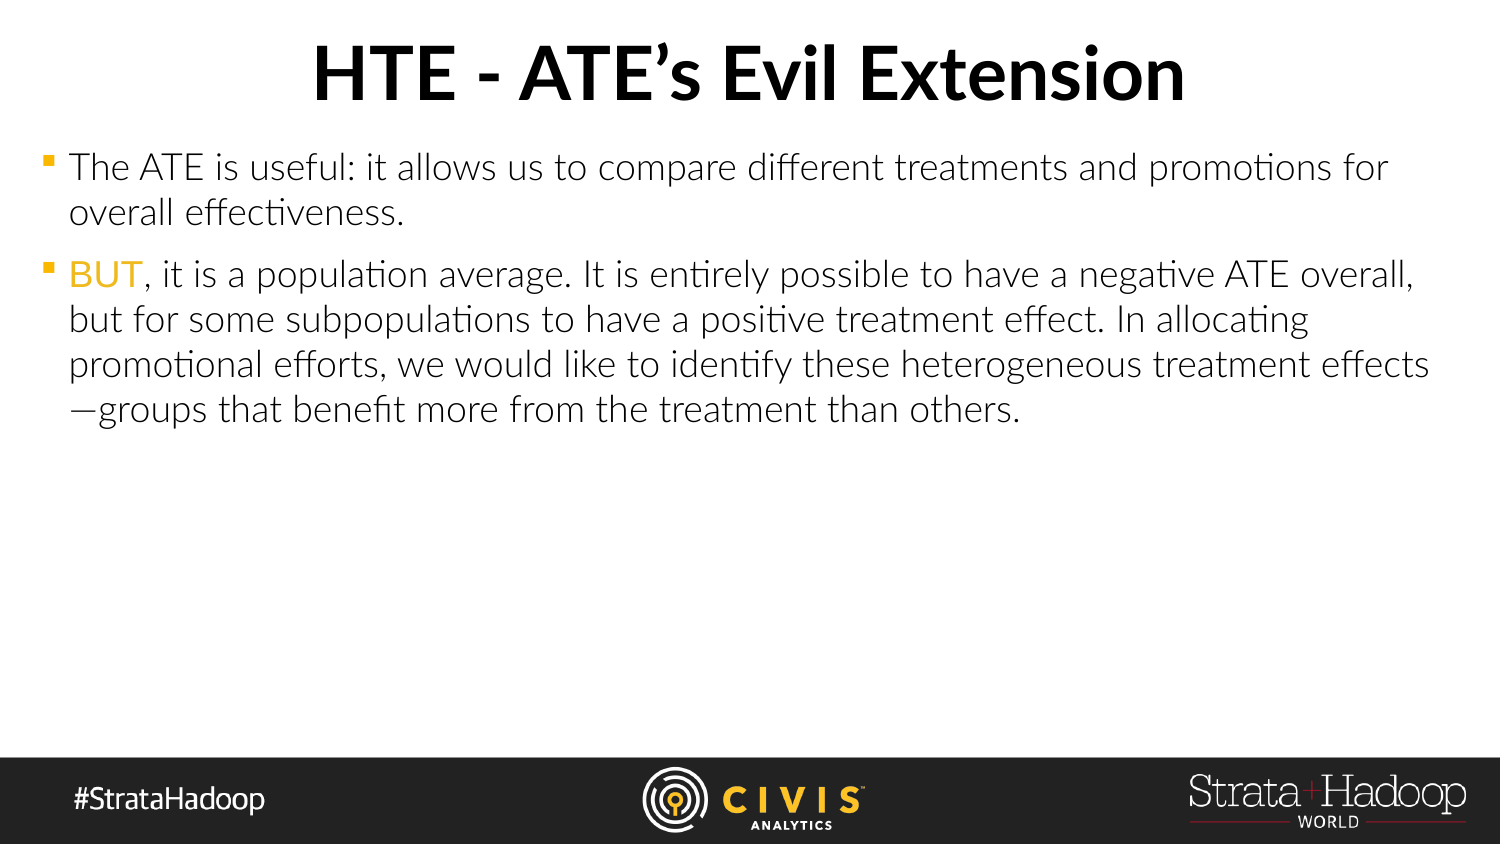

# HTE - ATE’s Evil Extension
The ATE is useful: it allows us to compare different treatments and promotions for overall effectiveness.
BUT, it is a population average. It is entirely possible to have a negative ATE overall, but for some subpopulations to have a positive treatment effect. In allocating promotional efforts, we would like to identify these heterogeneous treatment effects—groups that benefit more from the treatment than others.